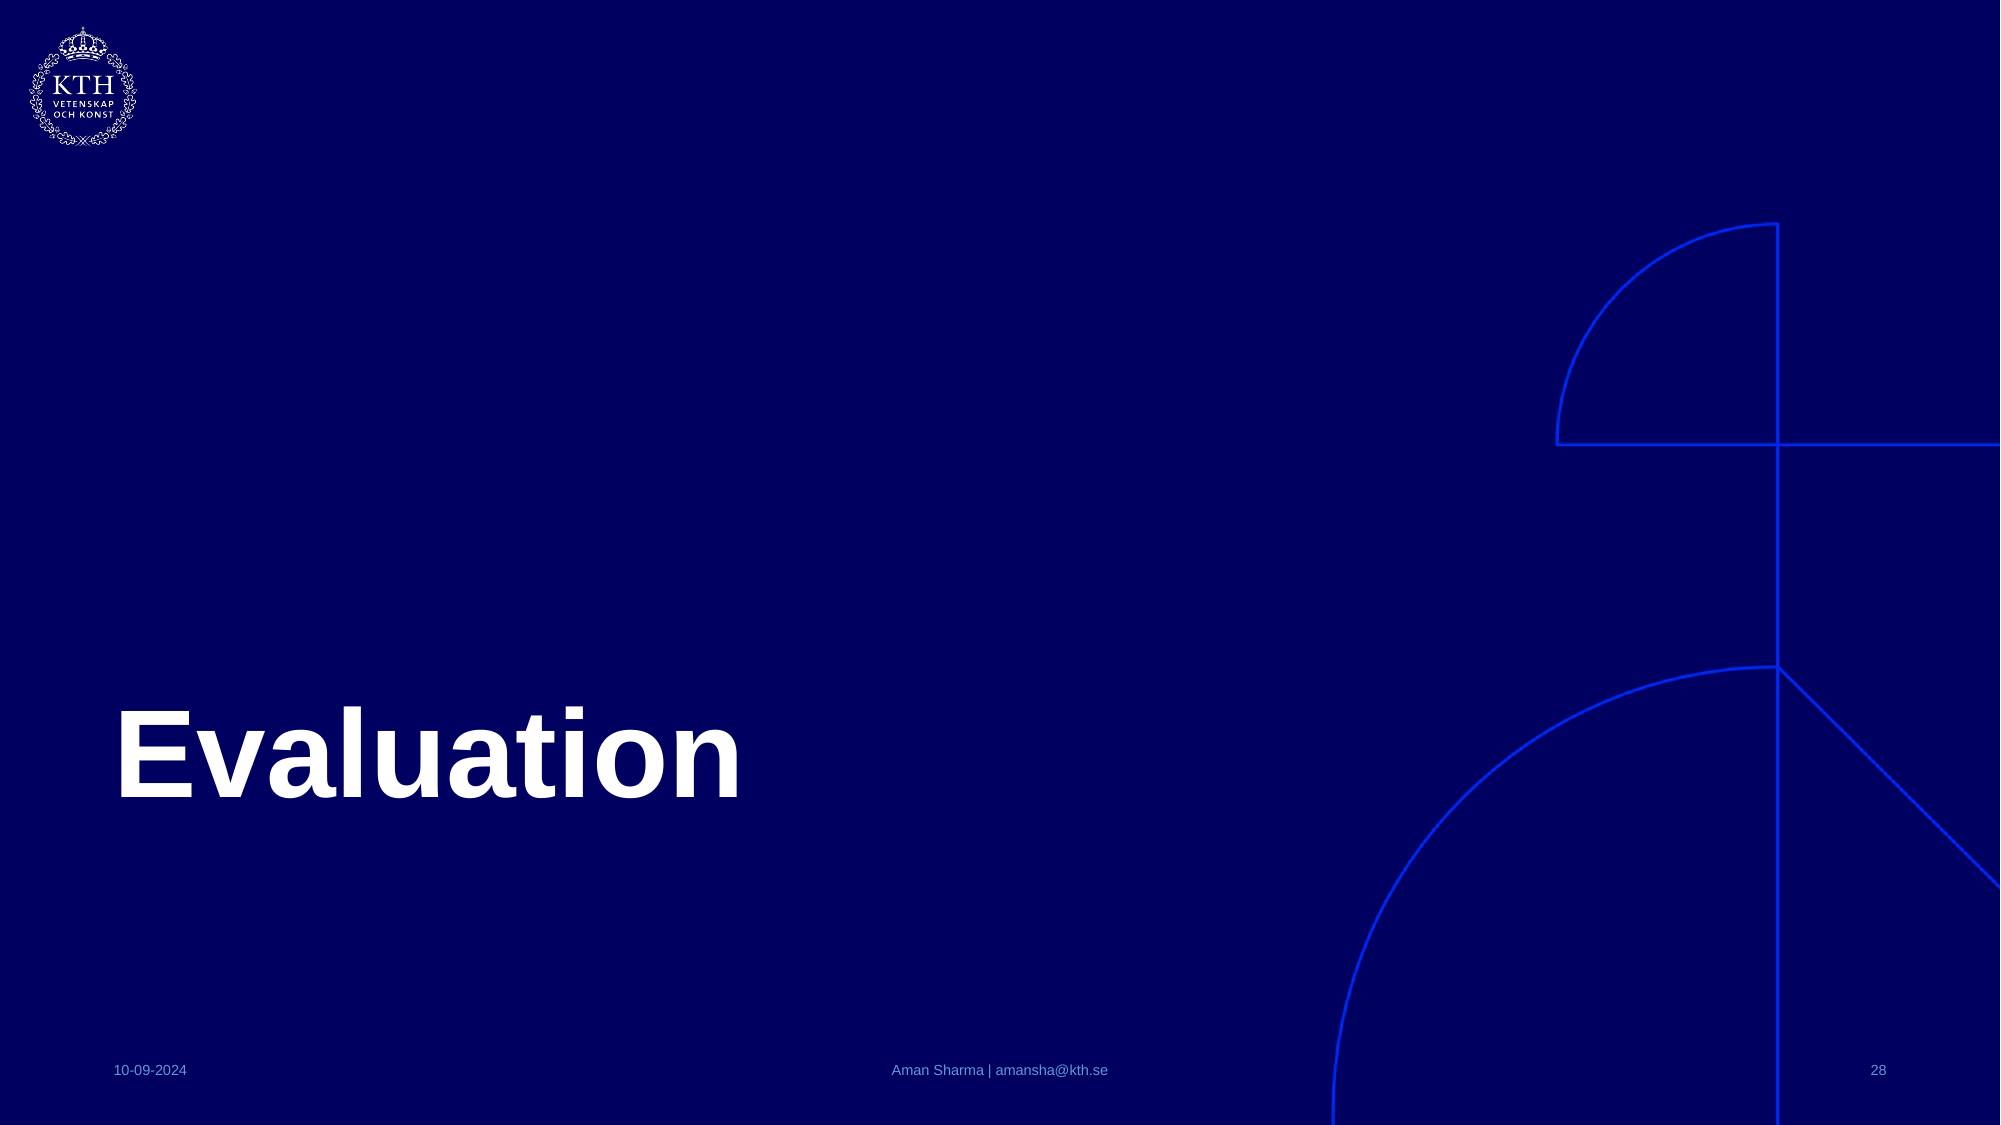

# Evaluation
Aman Sharma | amansha@kth.se
10-09-2024
28